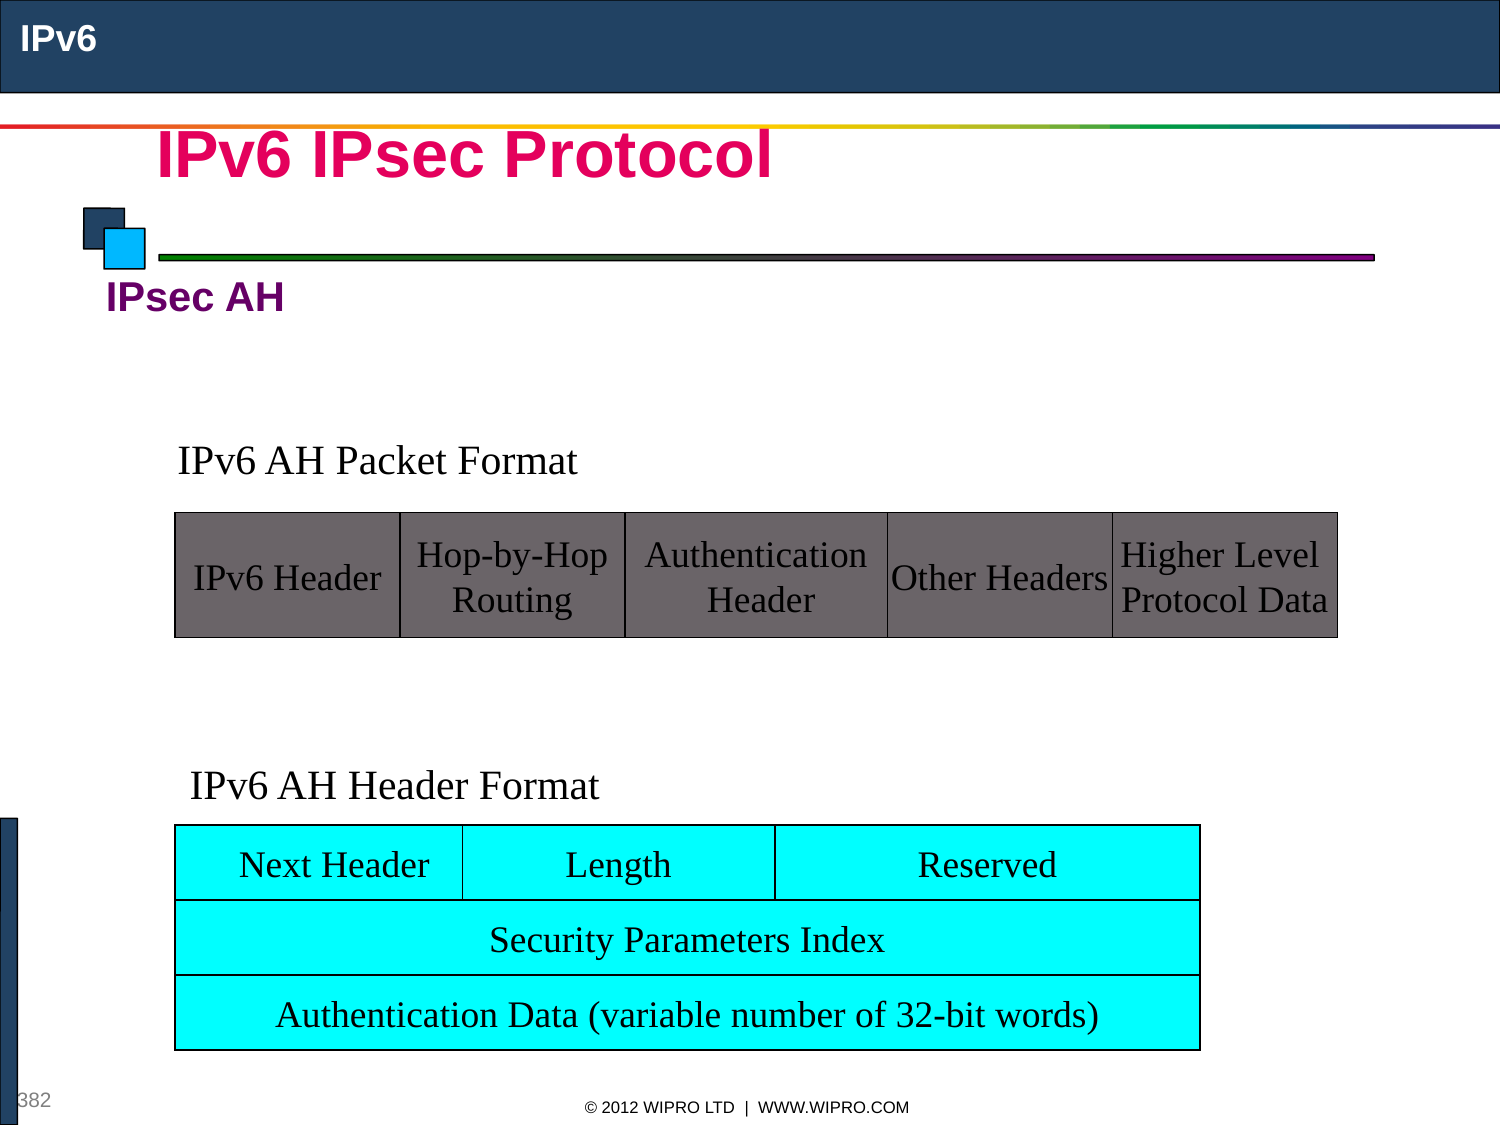

IPv6
# IPv6 IPsec Protocol

IPsec AH

IPv6 AH Packet Format
IPv6 Header
Hop-by-Hop
Routing
Authentication
 Header
Other Headers
Higher Level
Protocol Data
IPv6 AH Header Format

Next Header
Length
Reserved
Security Parameters Index
Authentication Data (variable number of 32-bit words)